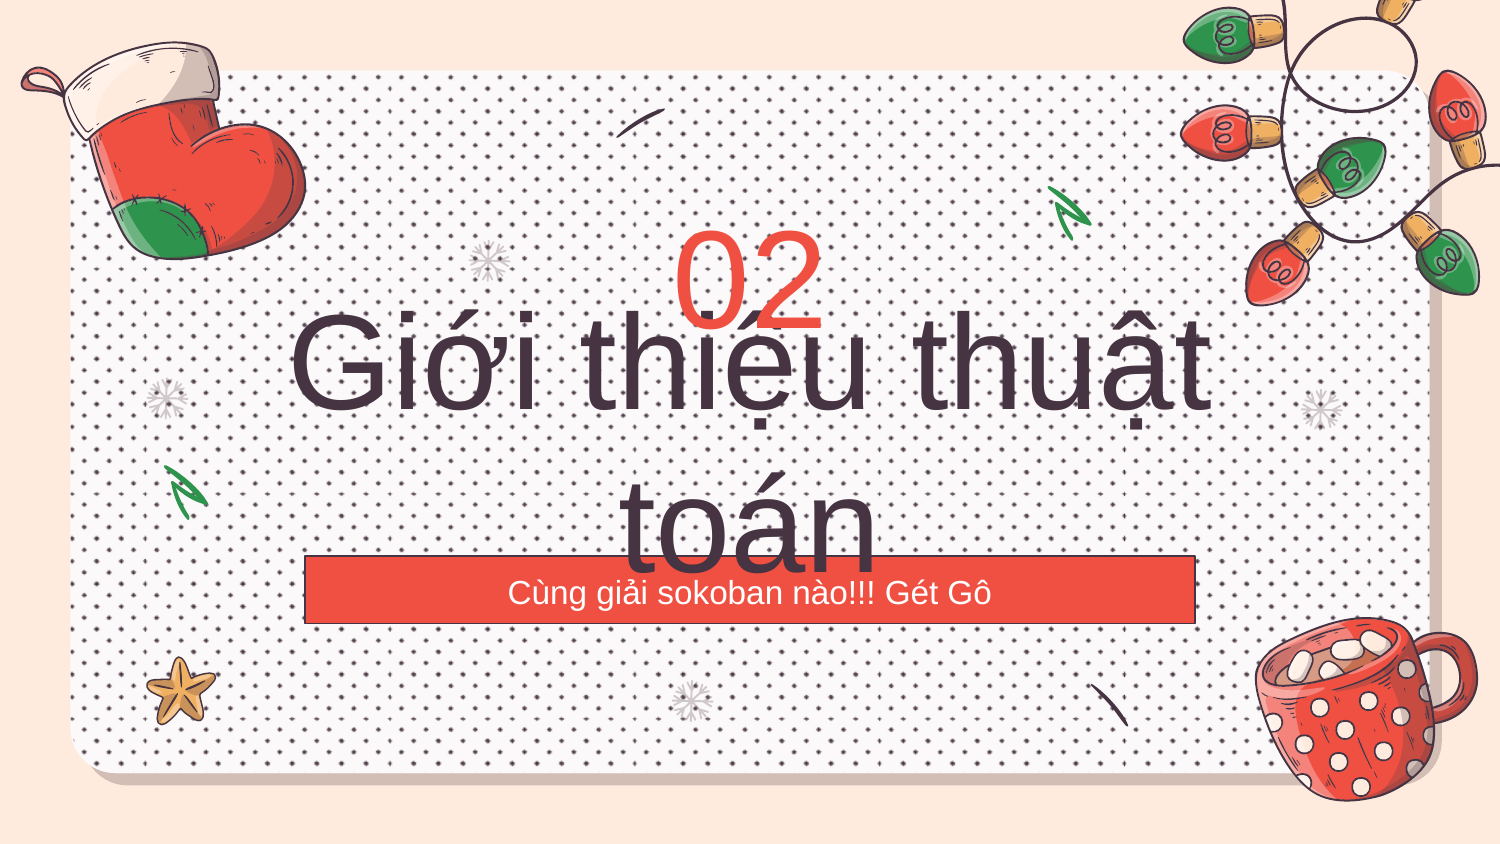

02

# Giới thiệu thuật toán

Cùng giải sokoban nào!!! Gét Gô